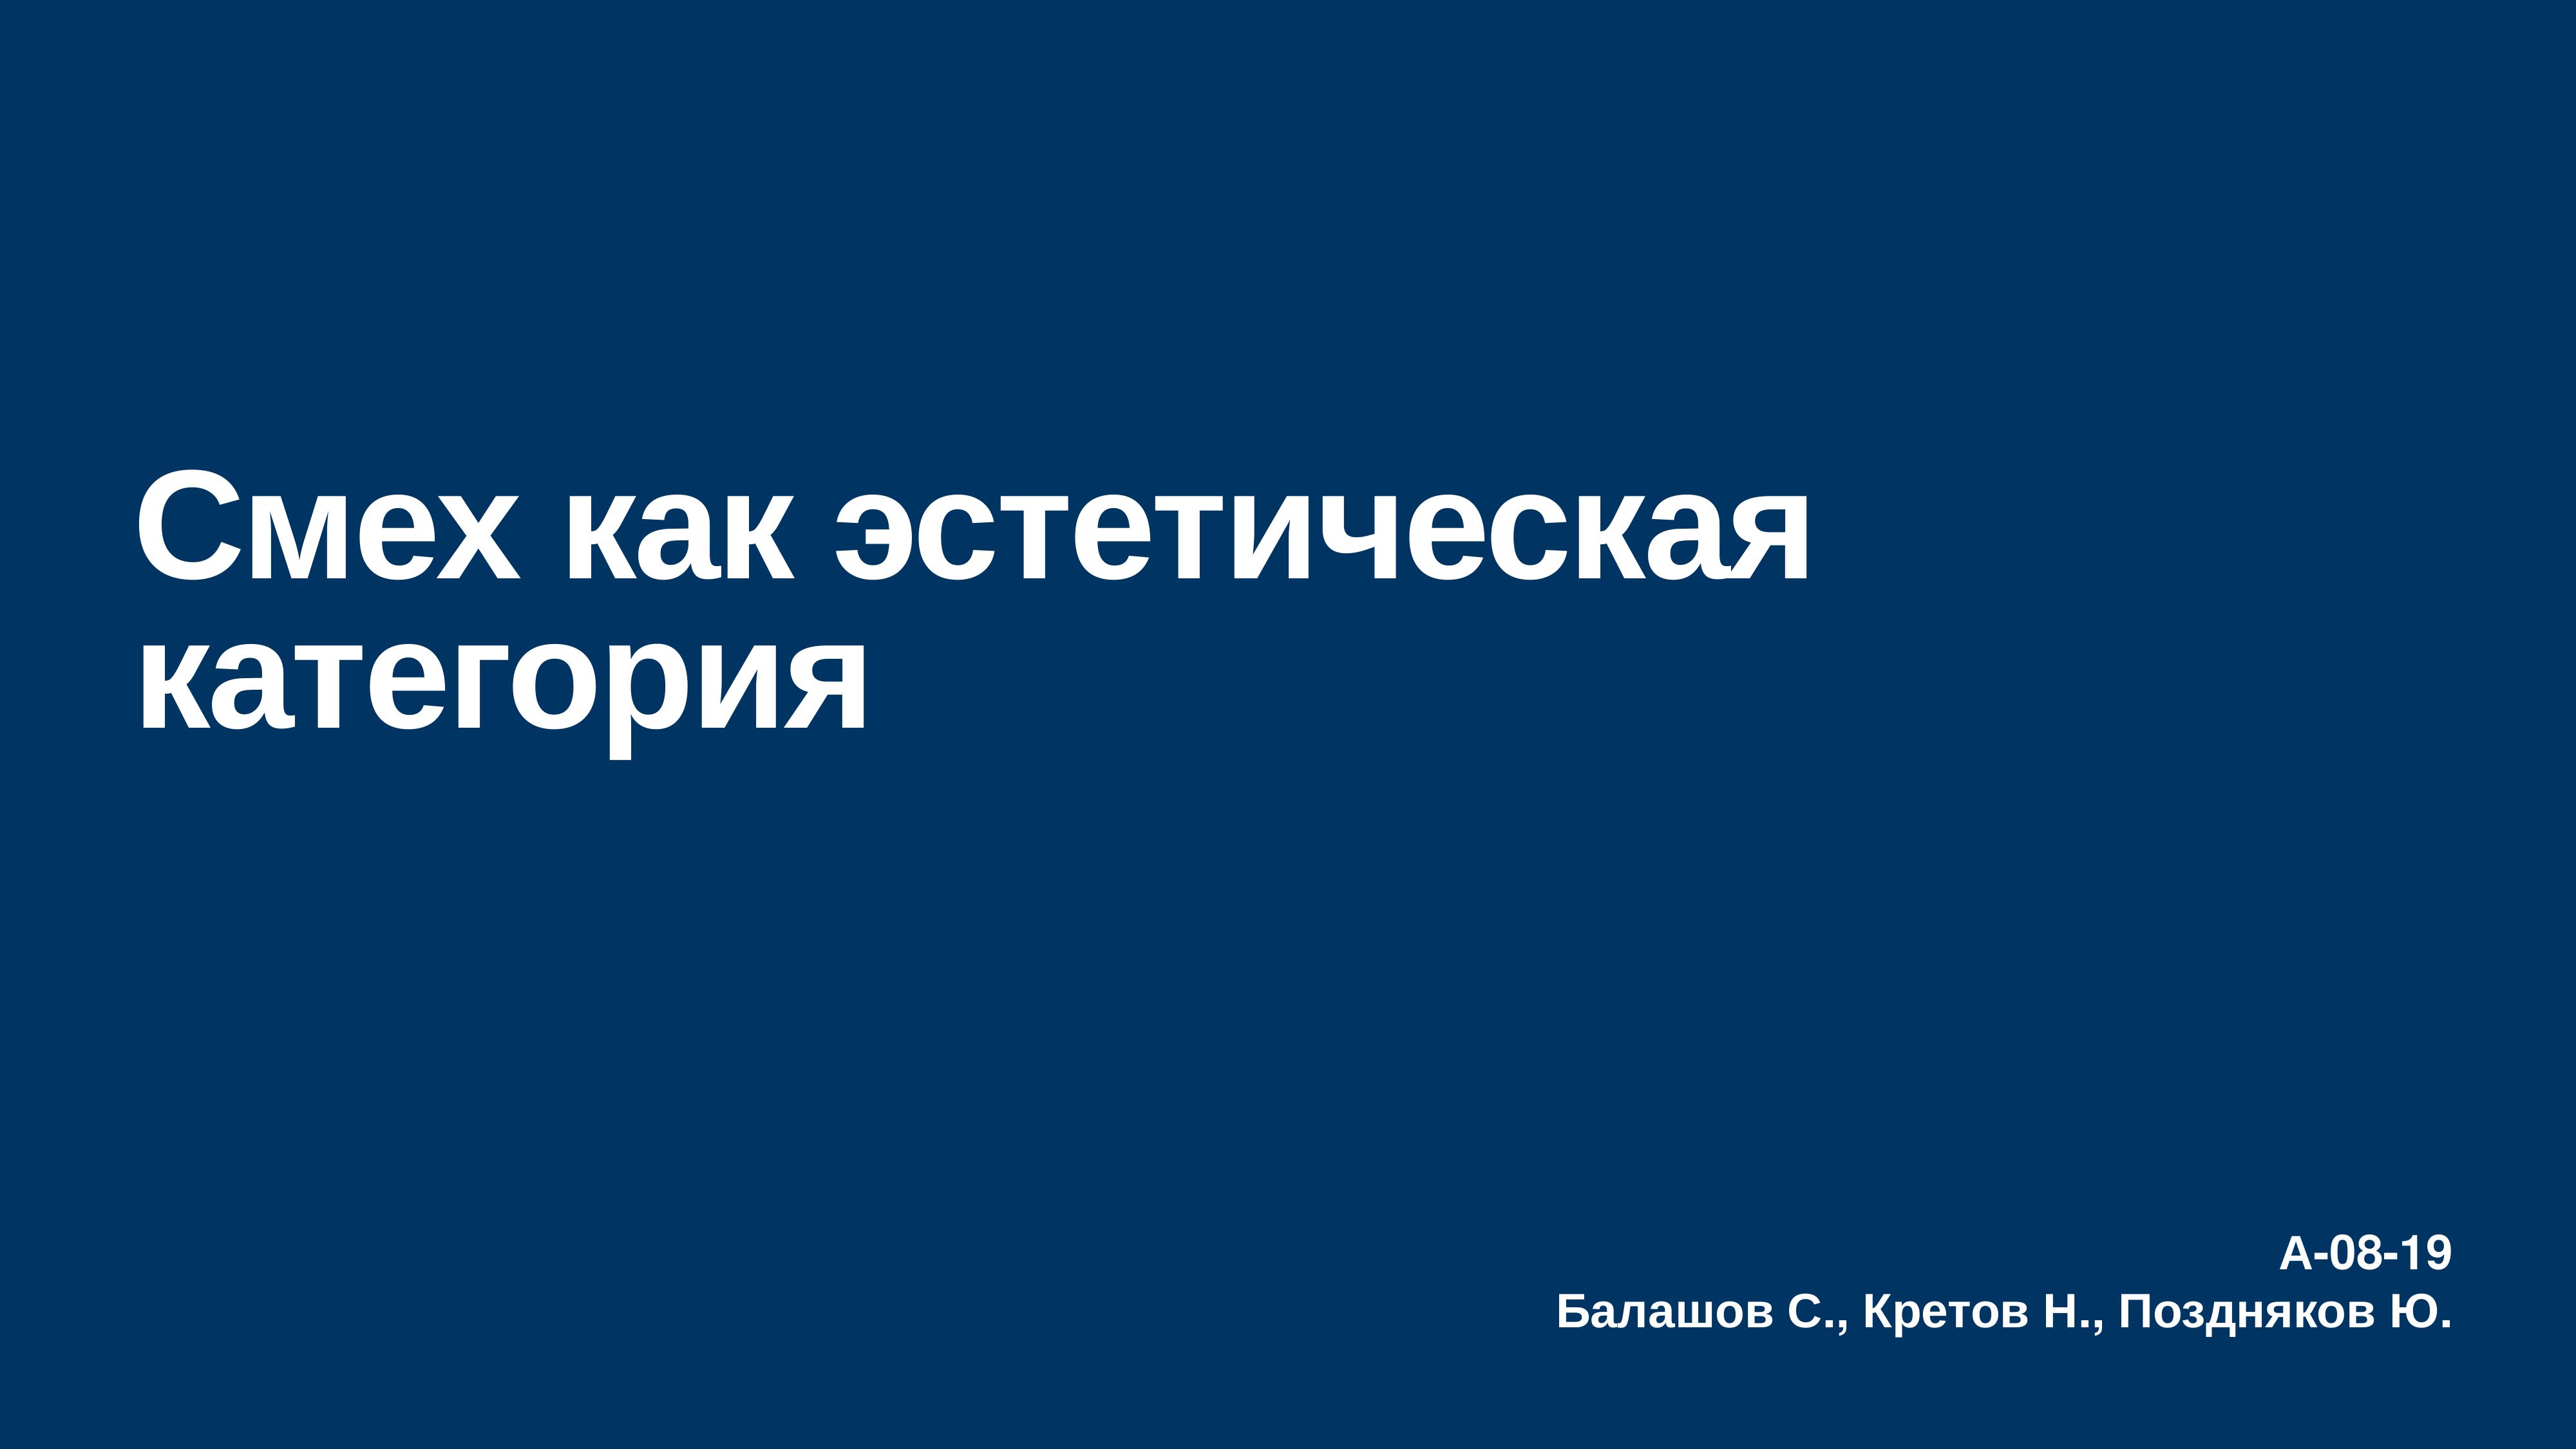

# Смех как эстетическая категория
А-08-19
Балашов С., Кретов Н., Поздняков Ю.